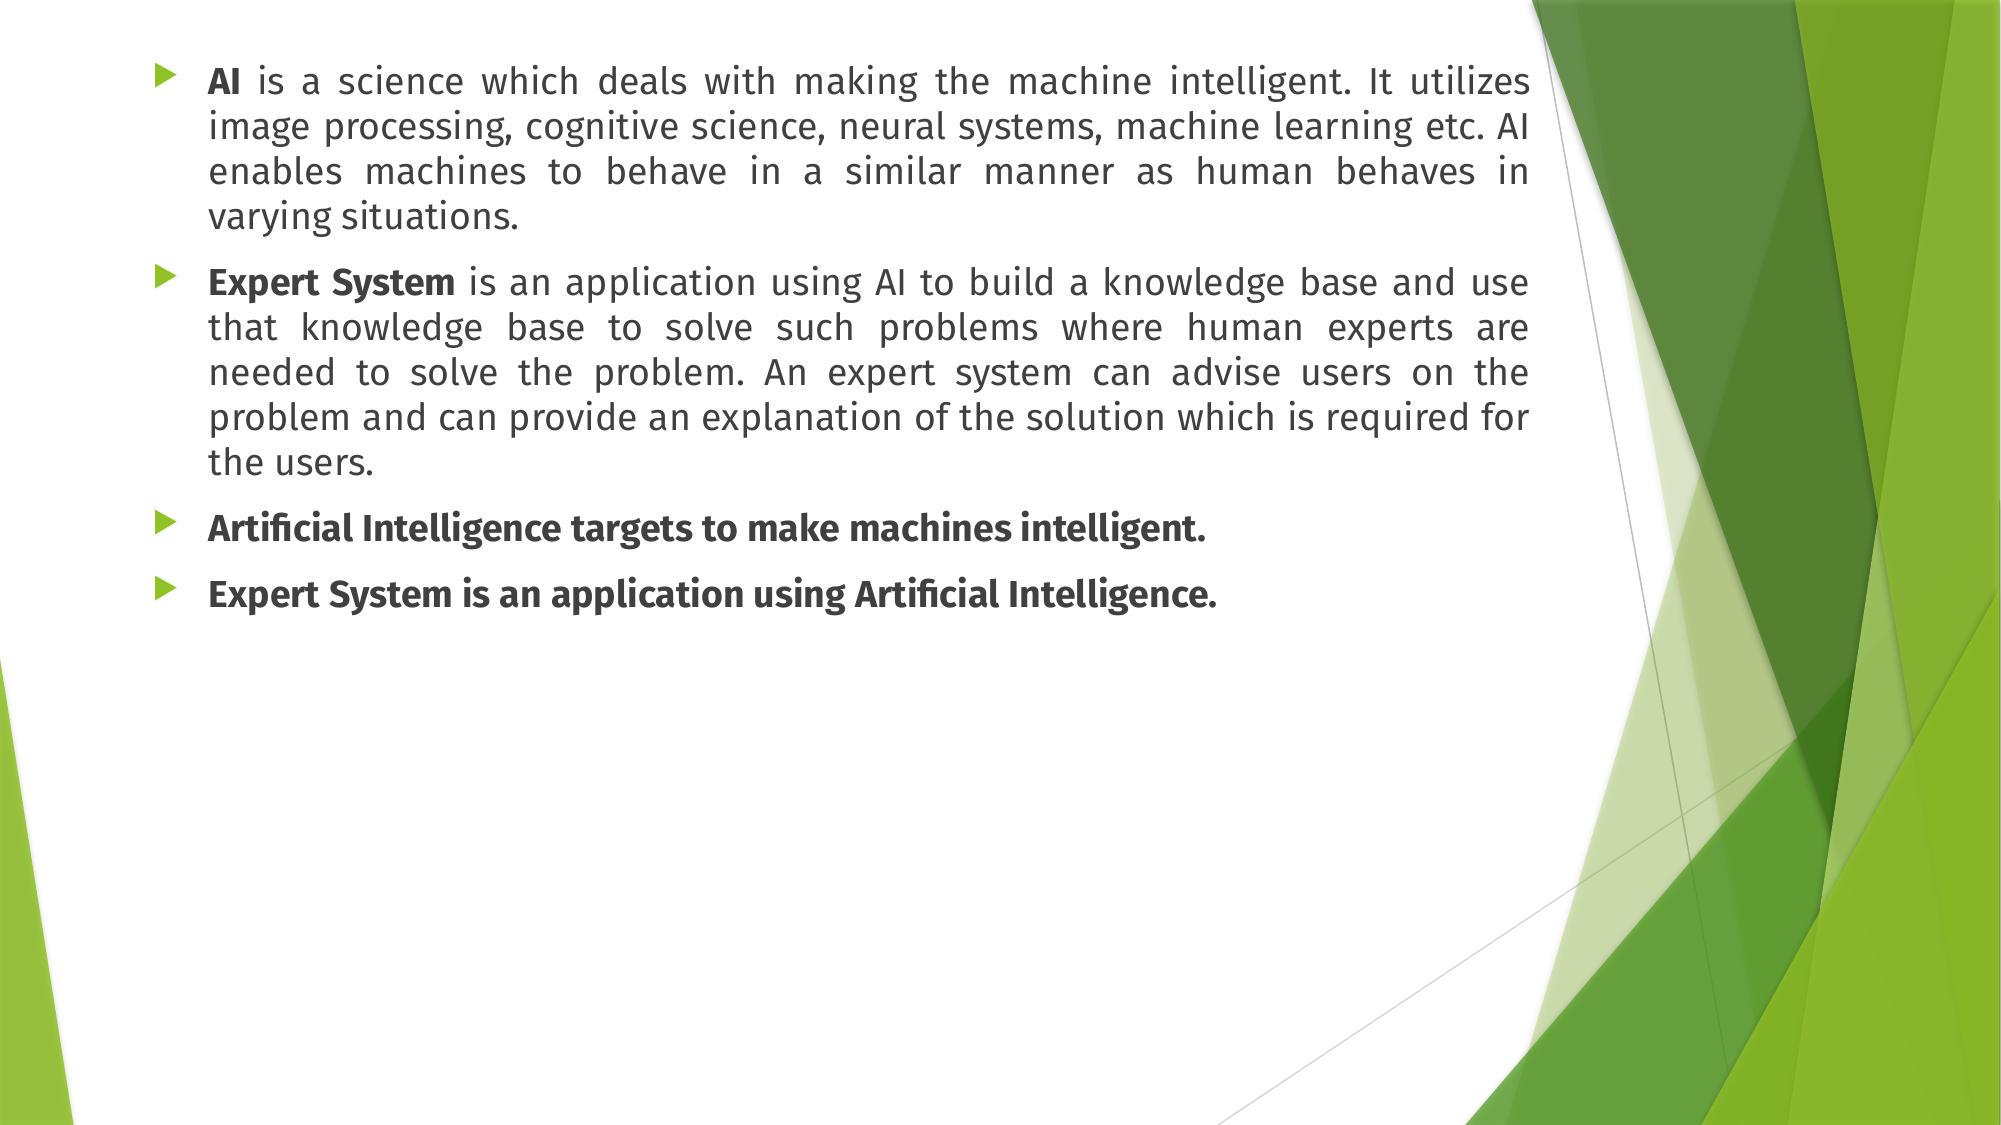

AI is a science which deals with making the machine intelligent. It utilizes image processing, cognitive science, neural systems, machine learning etc. AI enables machines to behave in a similar manner as human behaves in varying situations.
Expert System is an application using AI to build a knowledge base and use that knowledge base to solve such problems where human experts are needed to solve the problem. An expert system can advise users on the problem and can provide an explanation of the solution which is required for the users.
Artificial Intelligence targets to make machines intelligent.
Expert System is an application using Artificial Intelligence.